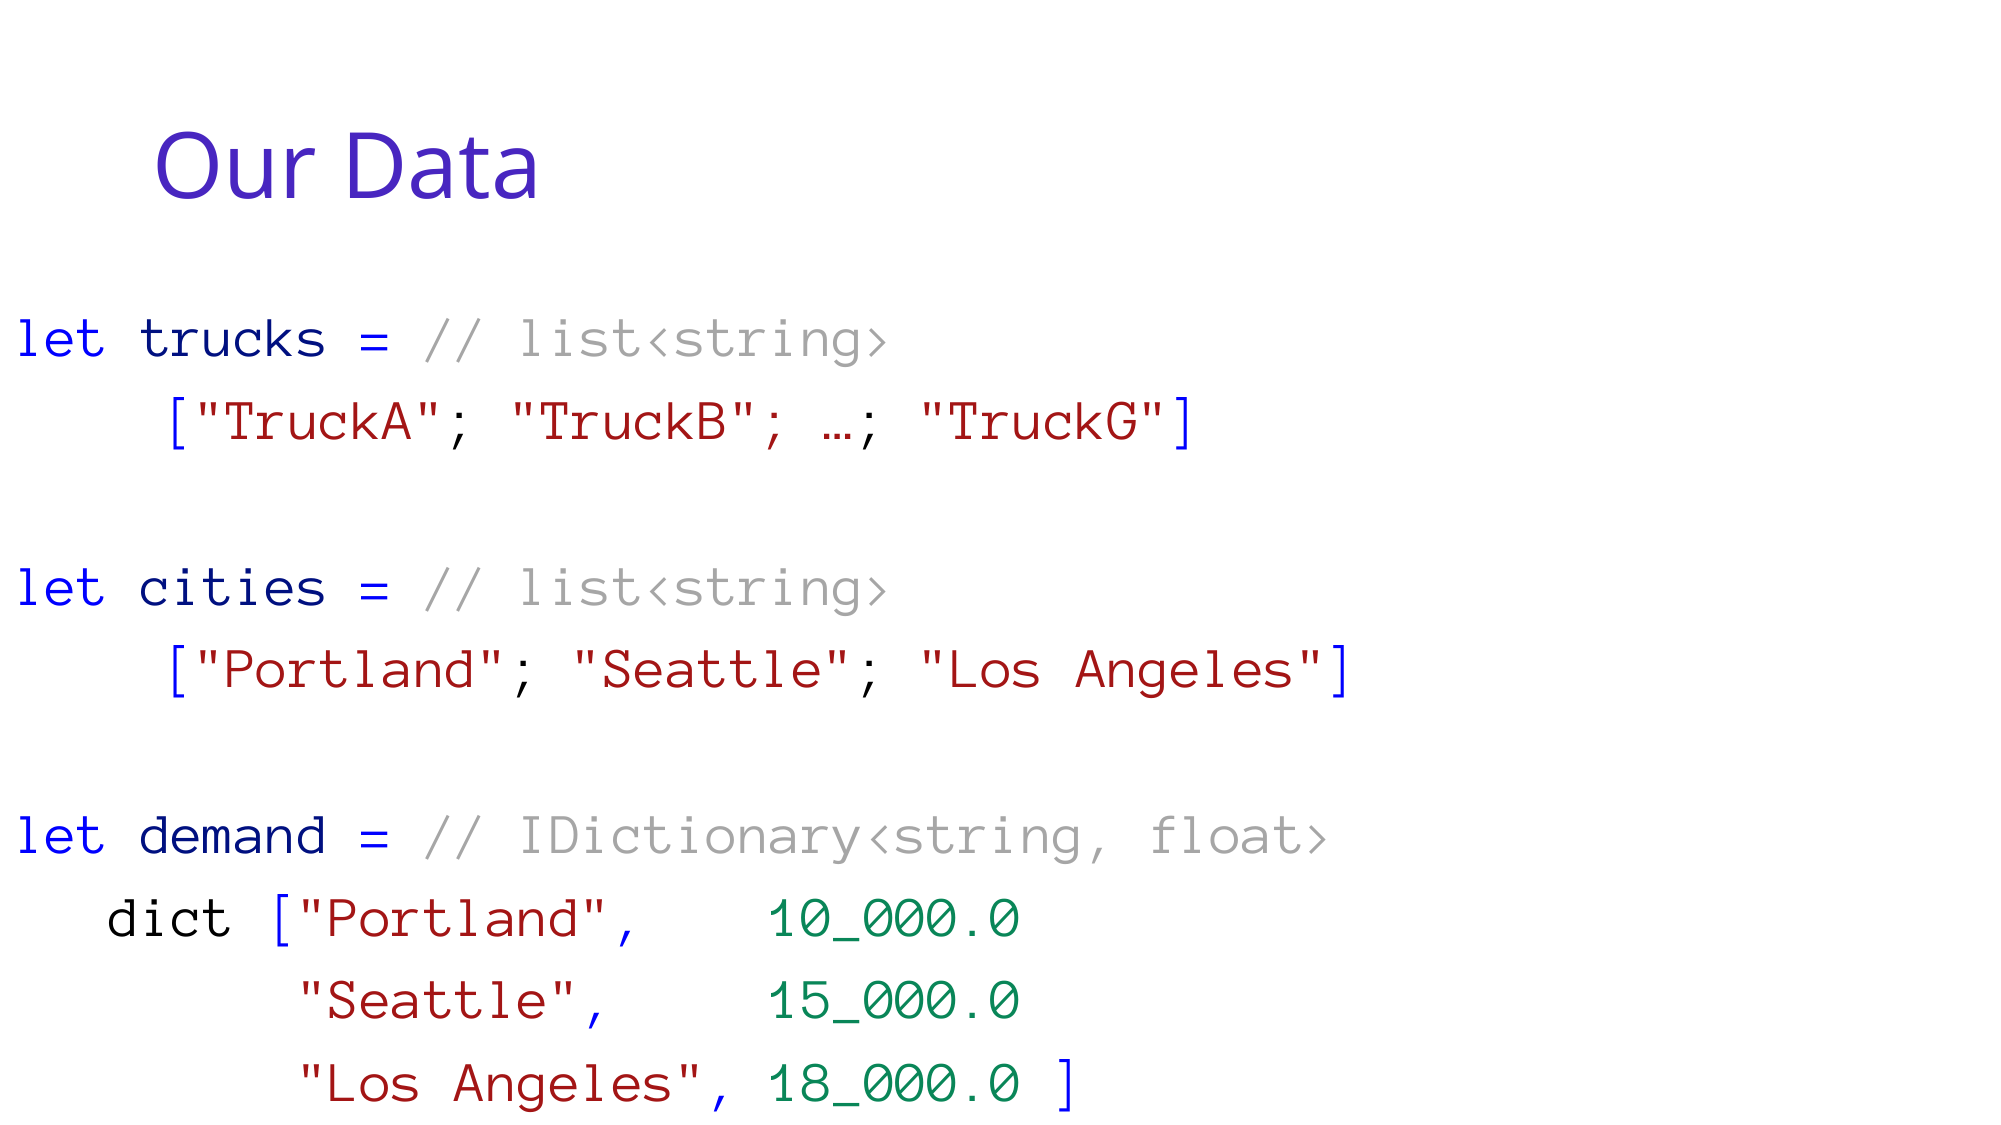

# Our Data
let trucks = // list<string>
	["TruckA"; "TruckB"; …; "TruckG"]

let cities = // list<string>
	["Portland"; "Seattle"; "Los Angeles"]

let demand = // IDictionary<string, float>
   dict ["Portland",    10_000.0
         "Seattle",     15_000.0
         "Los Angeles", 18_000.0 ]